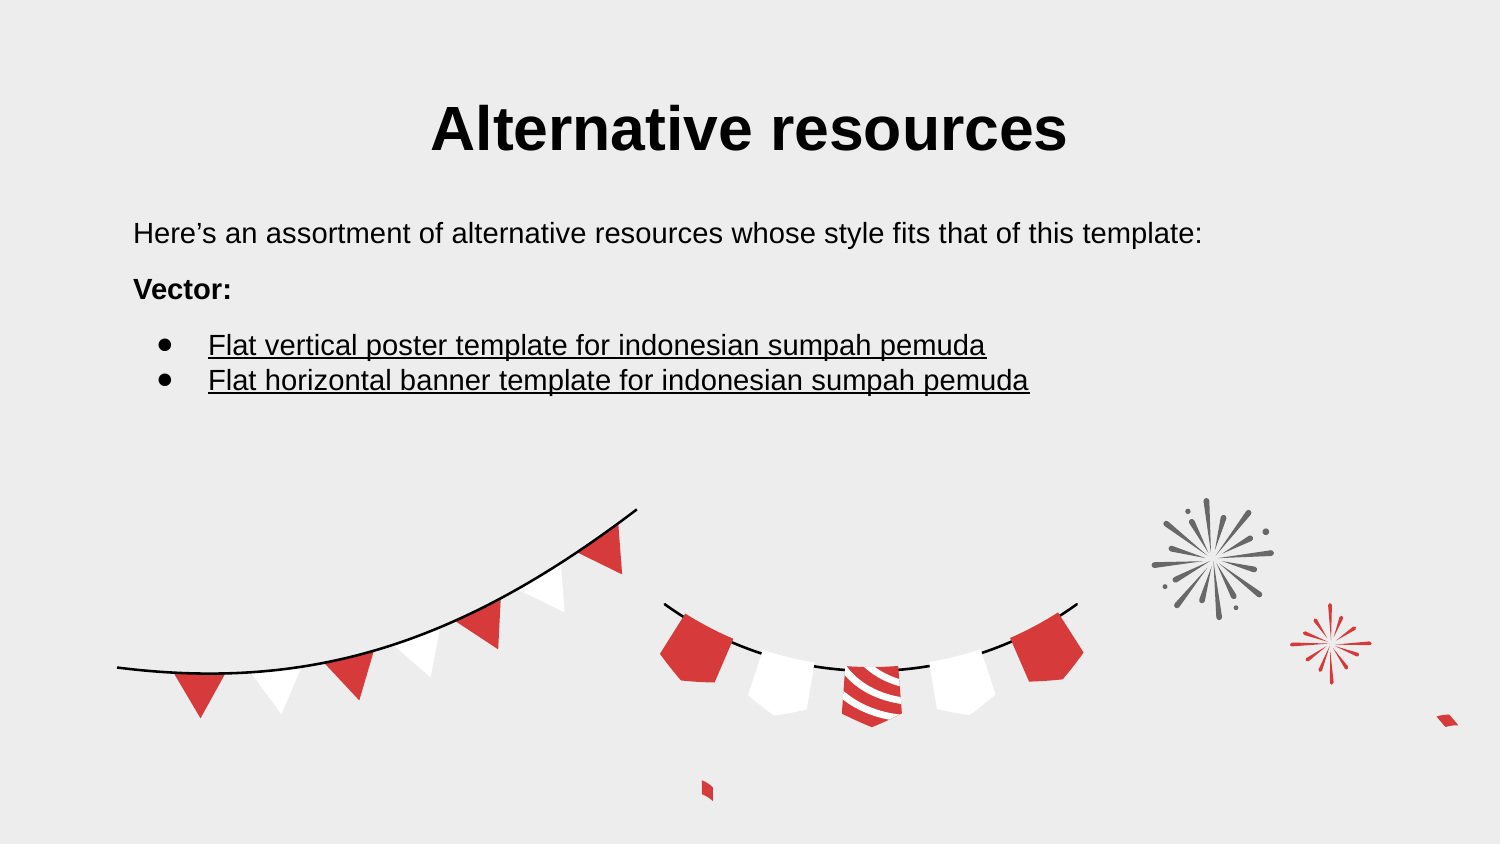

# Alternative resources
Here’s an assortment of alternative resources whose style fits that of this template:
Vector:
Flat vertical poster template for indonesian sumpah pemuda
Flat horizontal banner template for indonesian sumpah pemuda